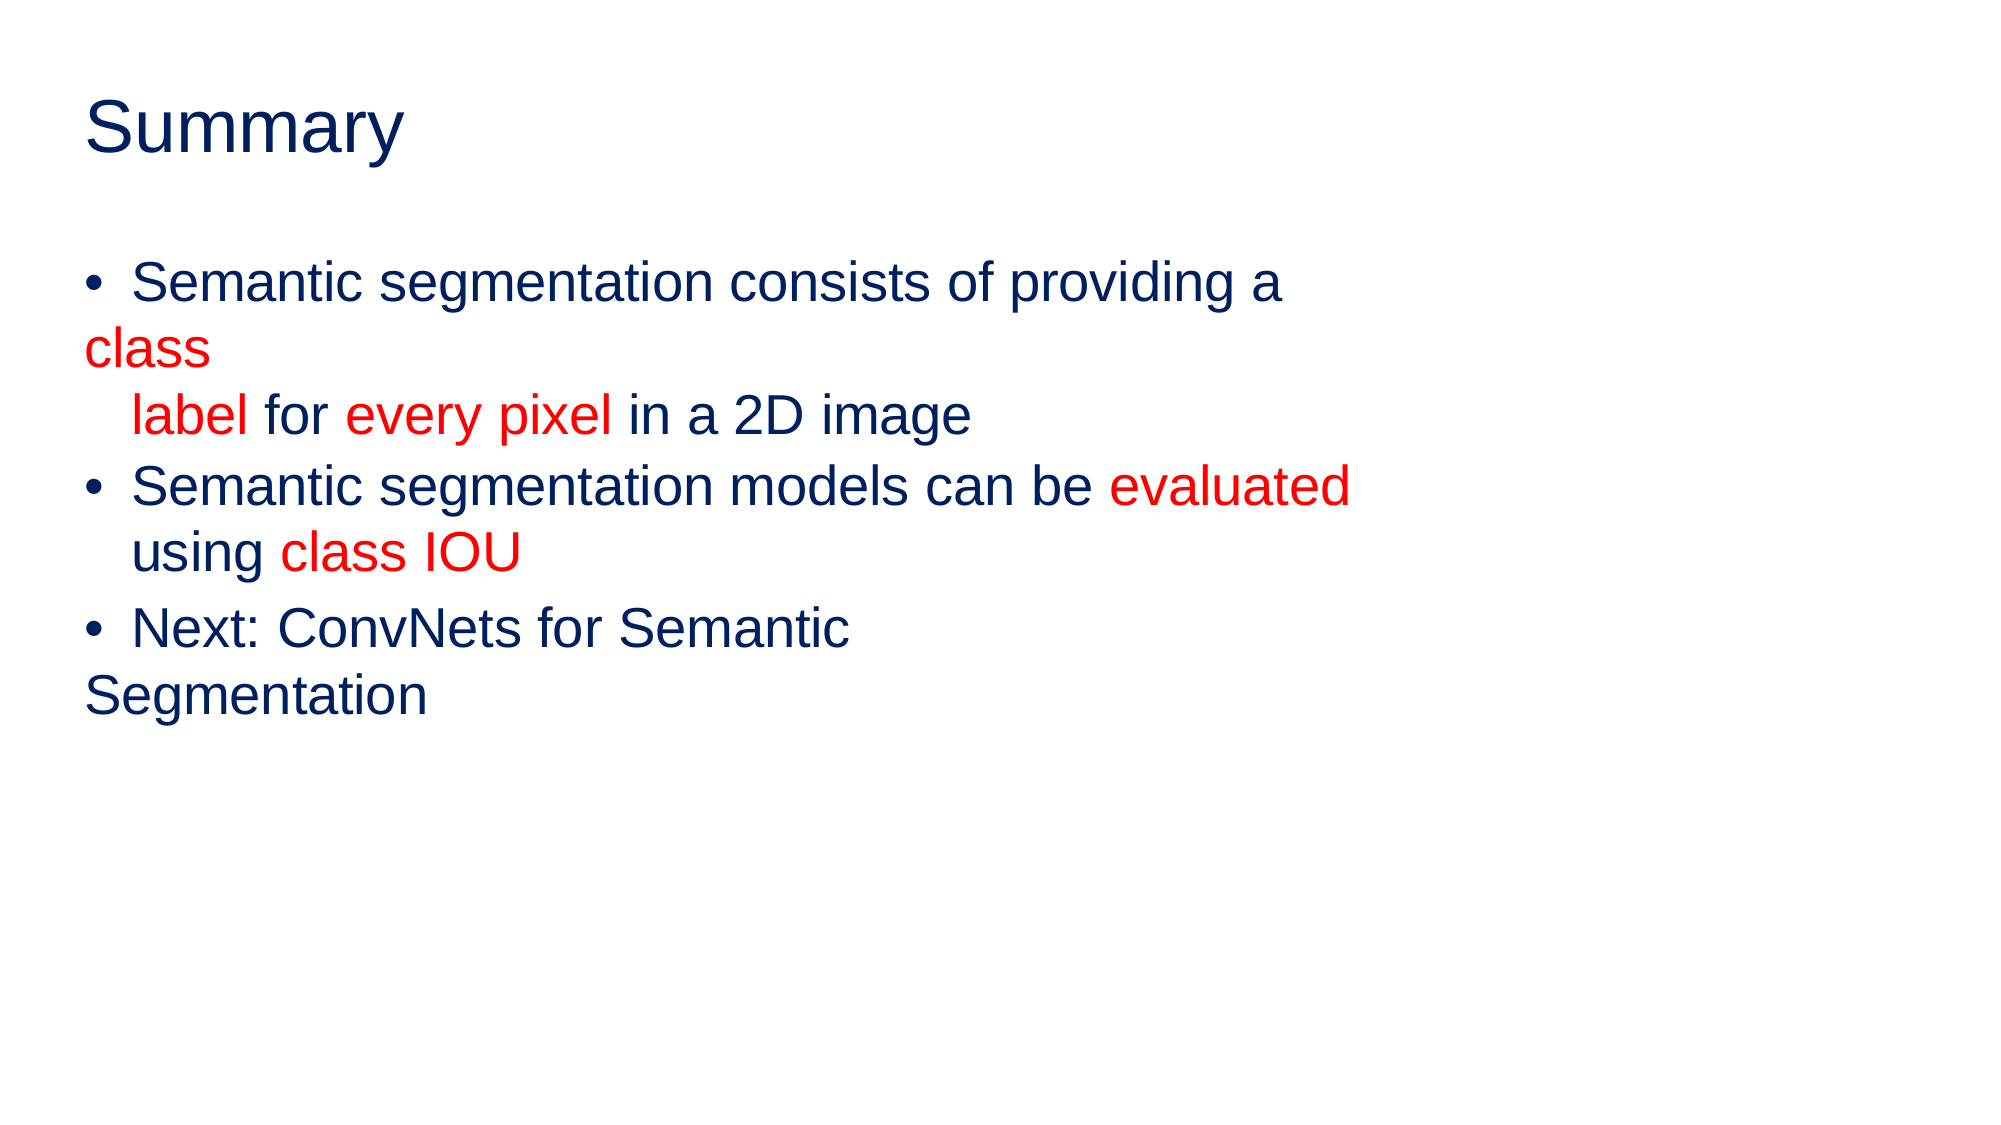

Summary
• Semantic segmentation consists of providing a class
label for every pixel in a 2D image
• Semantic segmentation models can be evaluated
using class IOU
• Next: ConvNets for Semantic Segmentation